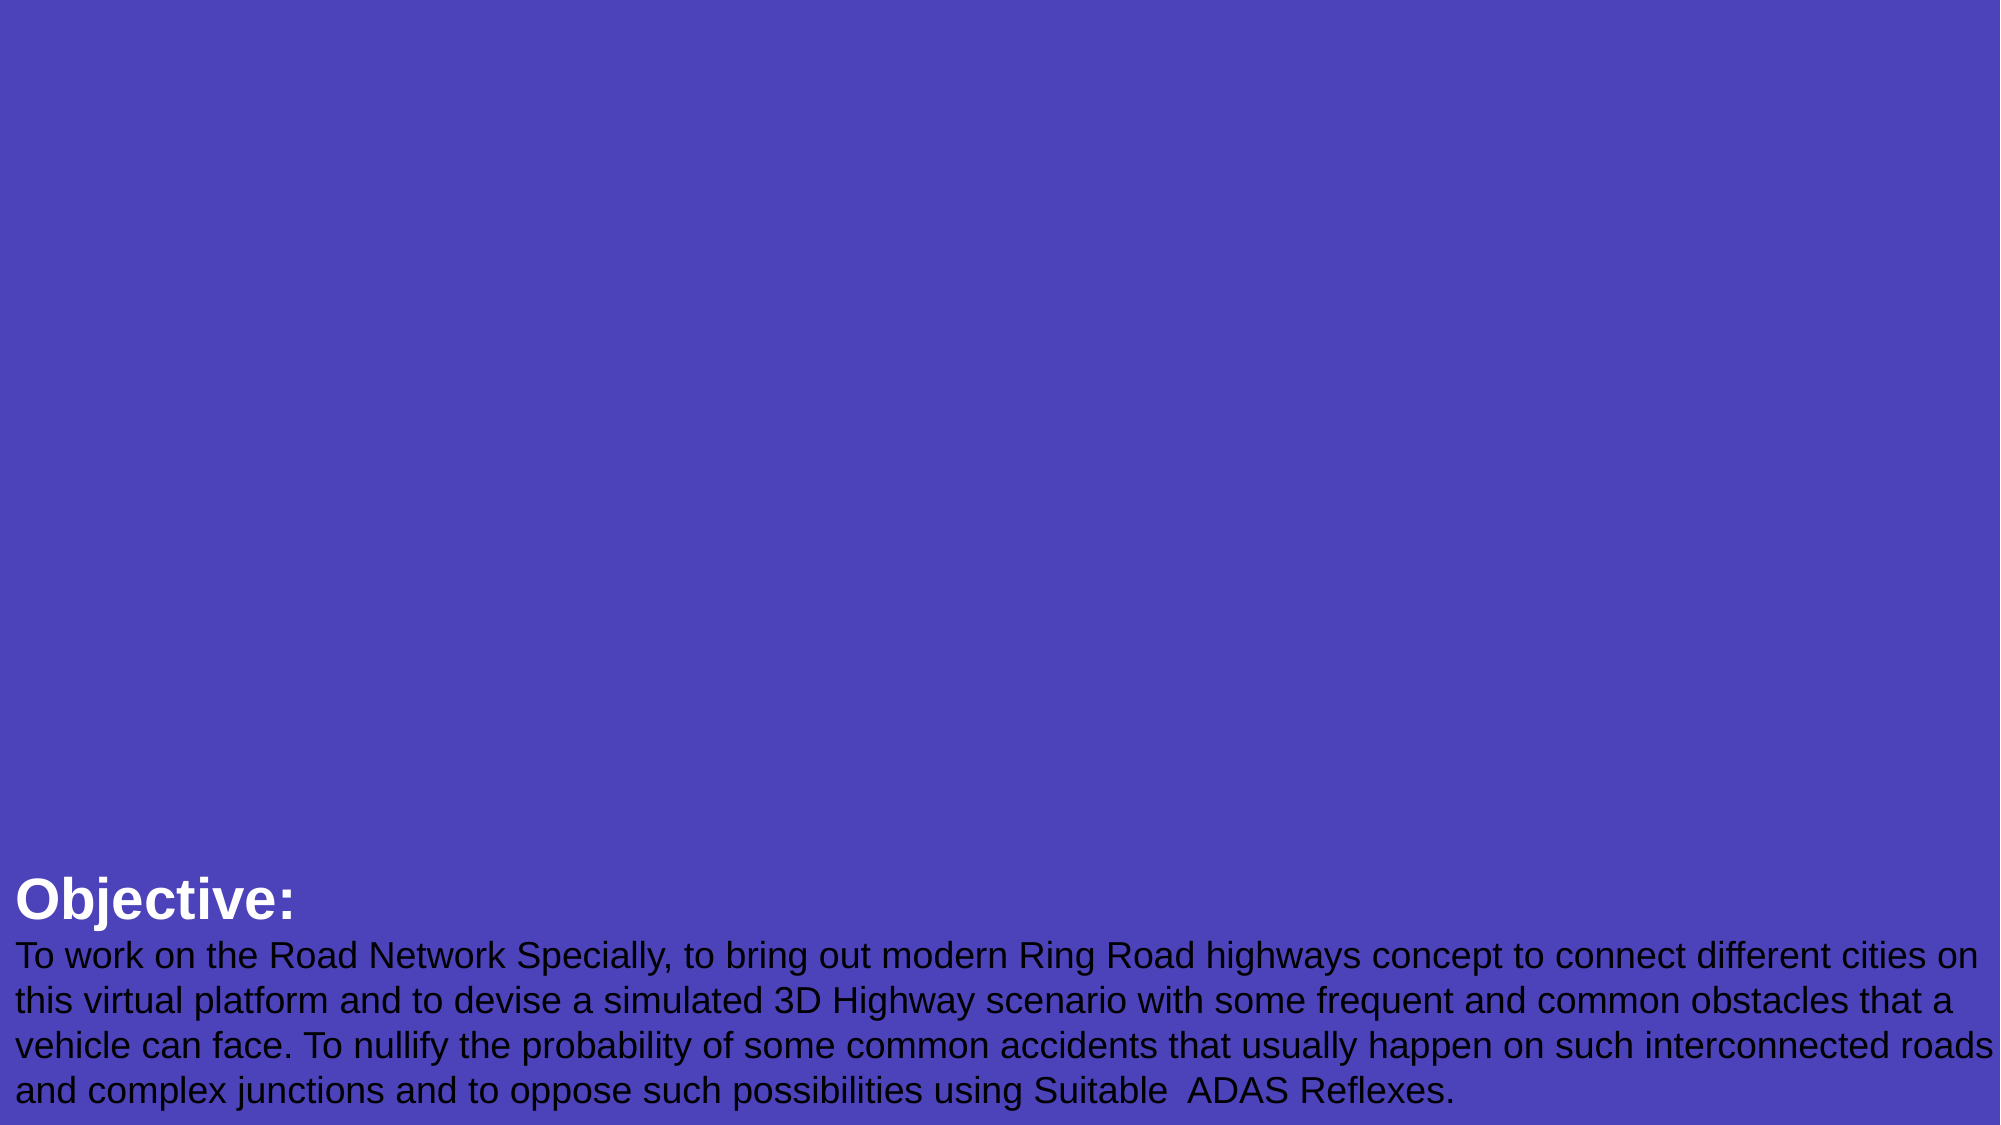

Objective:
To work on the Road Network Specially, to bring out modern Ring Road highways concept to connect different cities on this virtual platform and to devise a simulated 3D Highway scenario with some frequent and common obstacles that a vehicle can face. To nullify the probability of some common accidents that usually happen on such interconnected roads and complex junctions and to oppose such possibilities using Suitable  ADAS Reflexes.